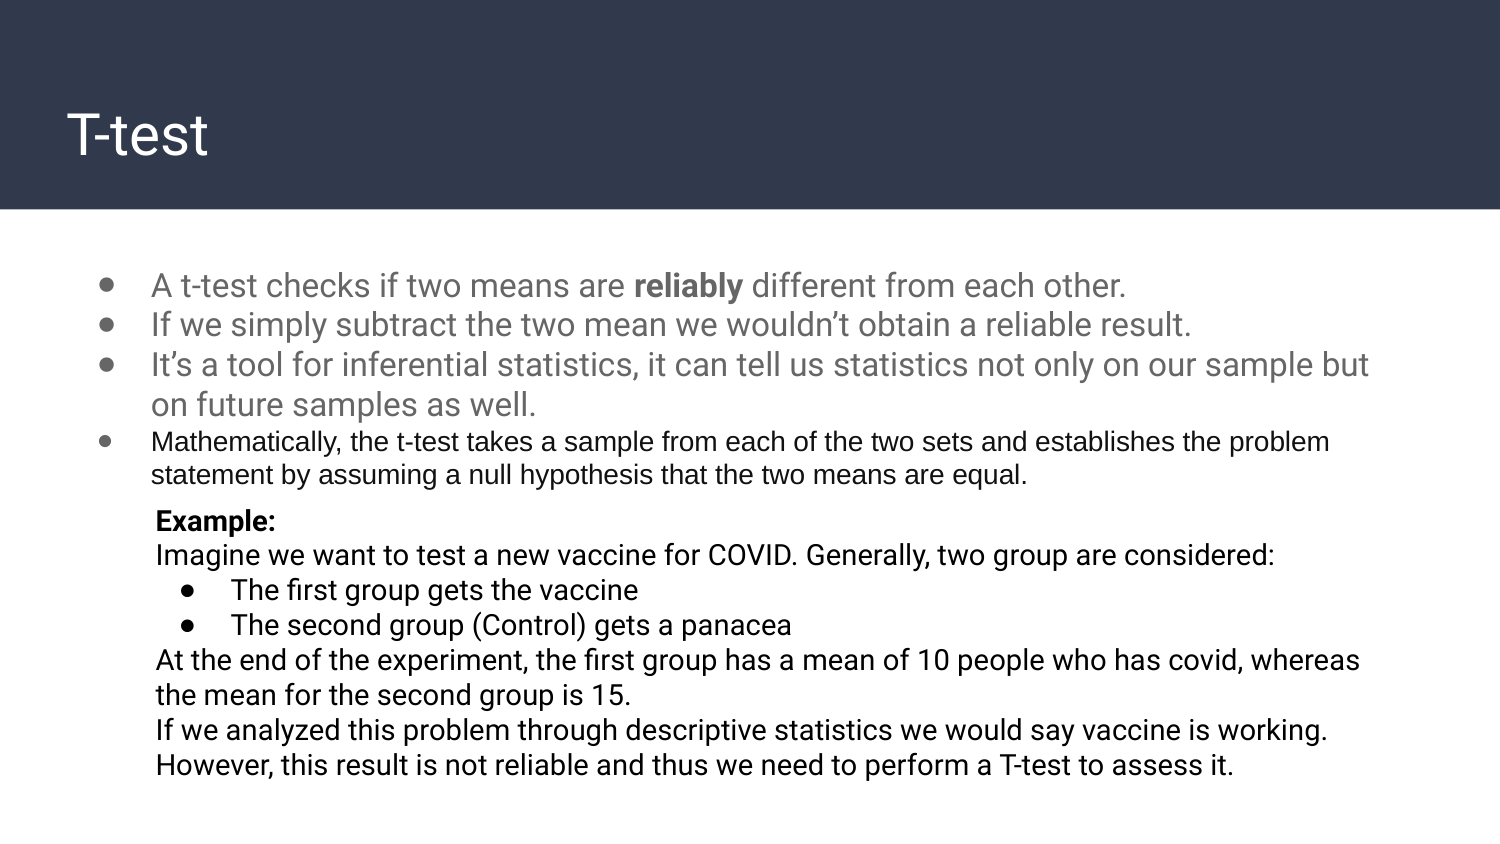

# T-test
A t-test checks if two means are reliably different from each other.
If we simply subtract the two mean we wouldn’t obtain a reliable result.
It’s a tool for inferential statistics, it can tell us statistics not only on our sample but on future samples as well.
Mathematically, the t-test takes a sample from each of the two sets and establishes the problem statement by assuming a null hypothesis that the two means are equal.
Example:
Imagine we want to test a new vaccine for COVID. Generally, two group are considered:
The first group gets the vaccine
The second group (Control) gets a panacea
At the end of the experiment, the first group has a mean of 10 people who has covid, whereas the mean for the second group is 15.
If we analyzed this problem through descriptive statistics we would say vaccine is working. However, this result is not reliable and thus we need to perform a T-test to assess it.